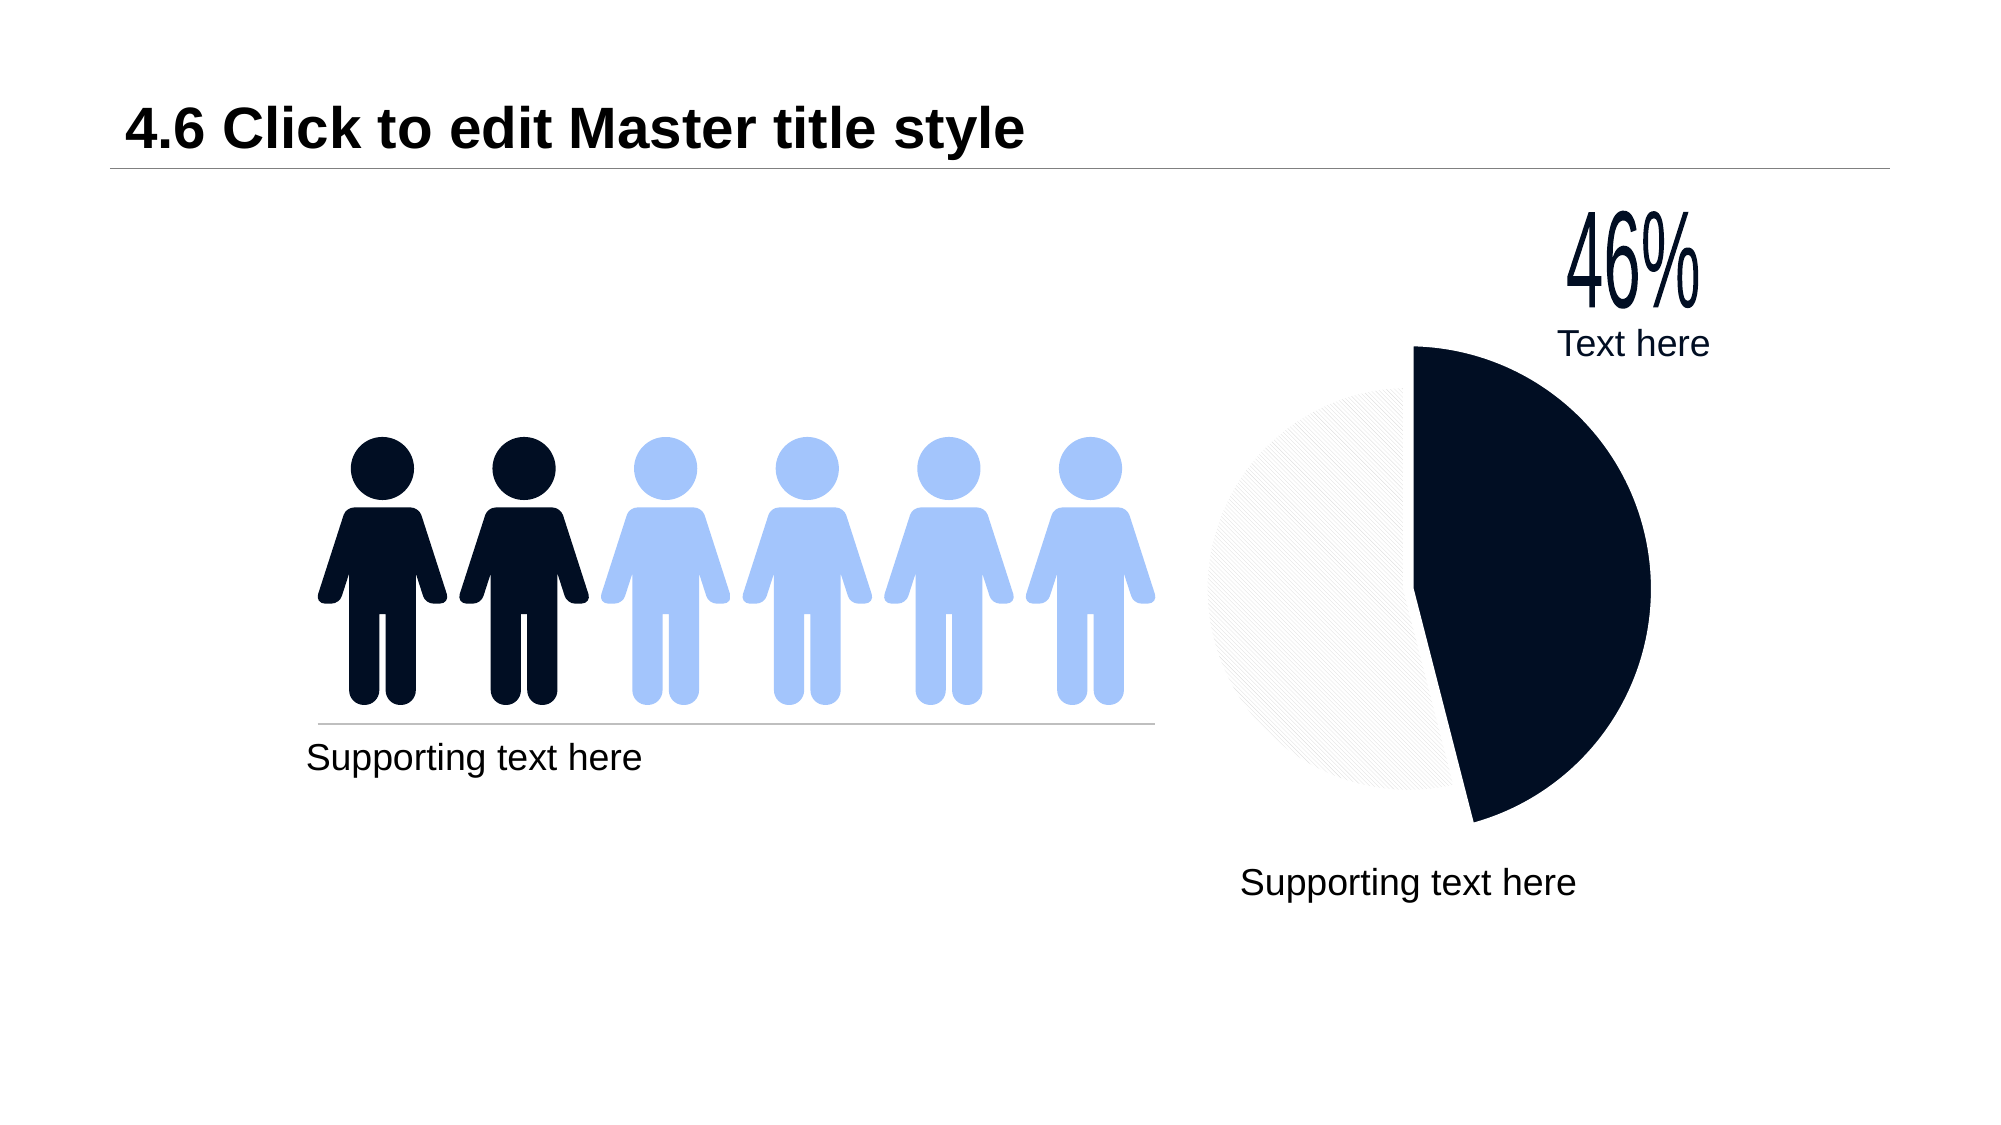

# 4.6 Click to edit Master title style
46%
Text here

Supporting text here
Supporting text here